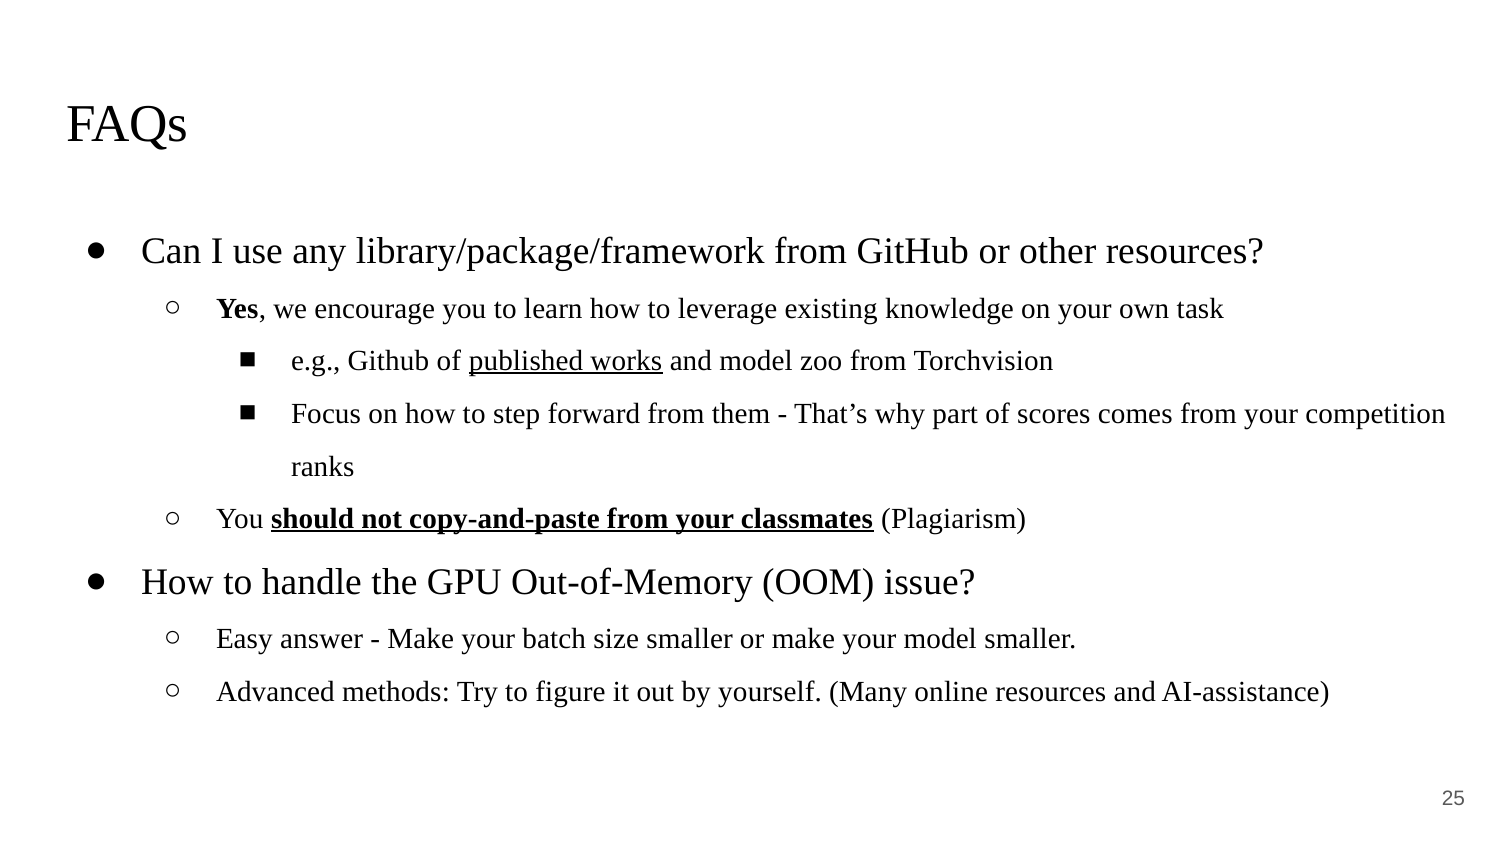

# FAQs
Can I use any library/package/framework from GitHub or other resources?
Yes, we encourage you to learn how to leverage existing knowledge on your own task
e.g., Github of published works and model zoo from Torchvision
Focus on how to step forward from them - That’s why part of scores comes from your competition ranks
You should not copy-and-paste from your classmates (Plagiarism)
How to handle the GPU Out-of-Memory (OOM) issue?
Easy answer - Make your batch size smaller or make your model smaller.
Advanced methods: Try to figure it out by yourself. (Many online resources and AI-assistance)
25